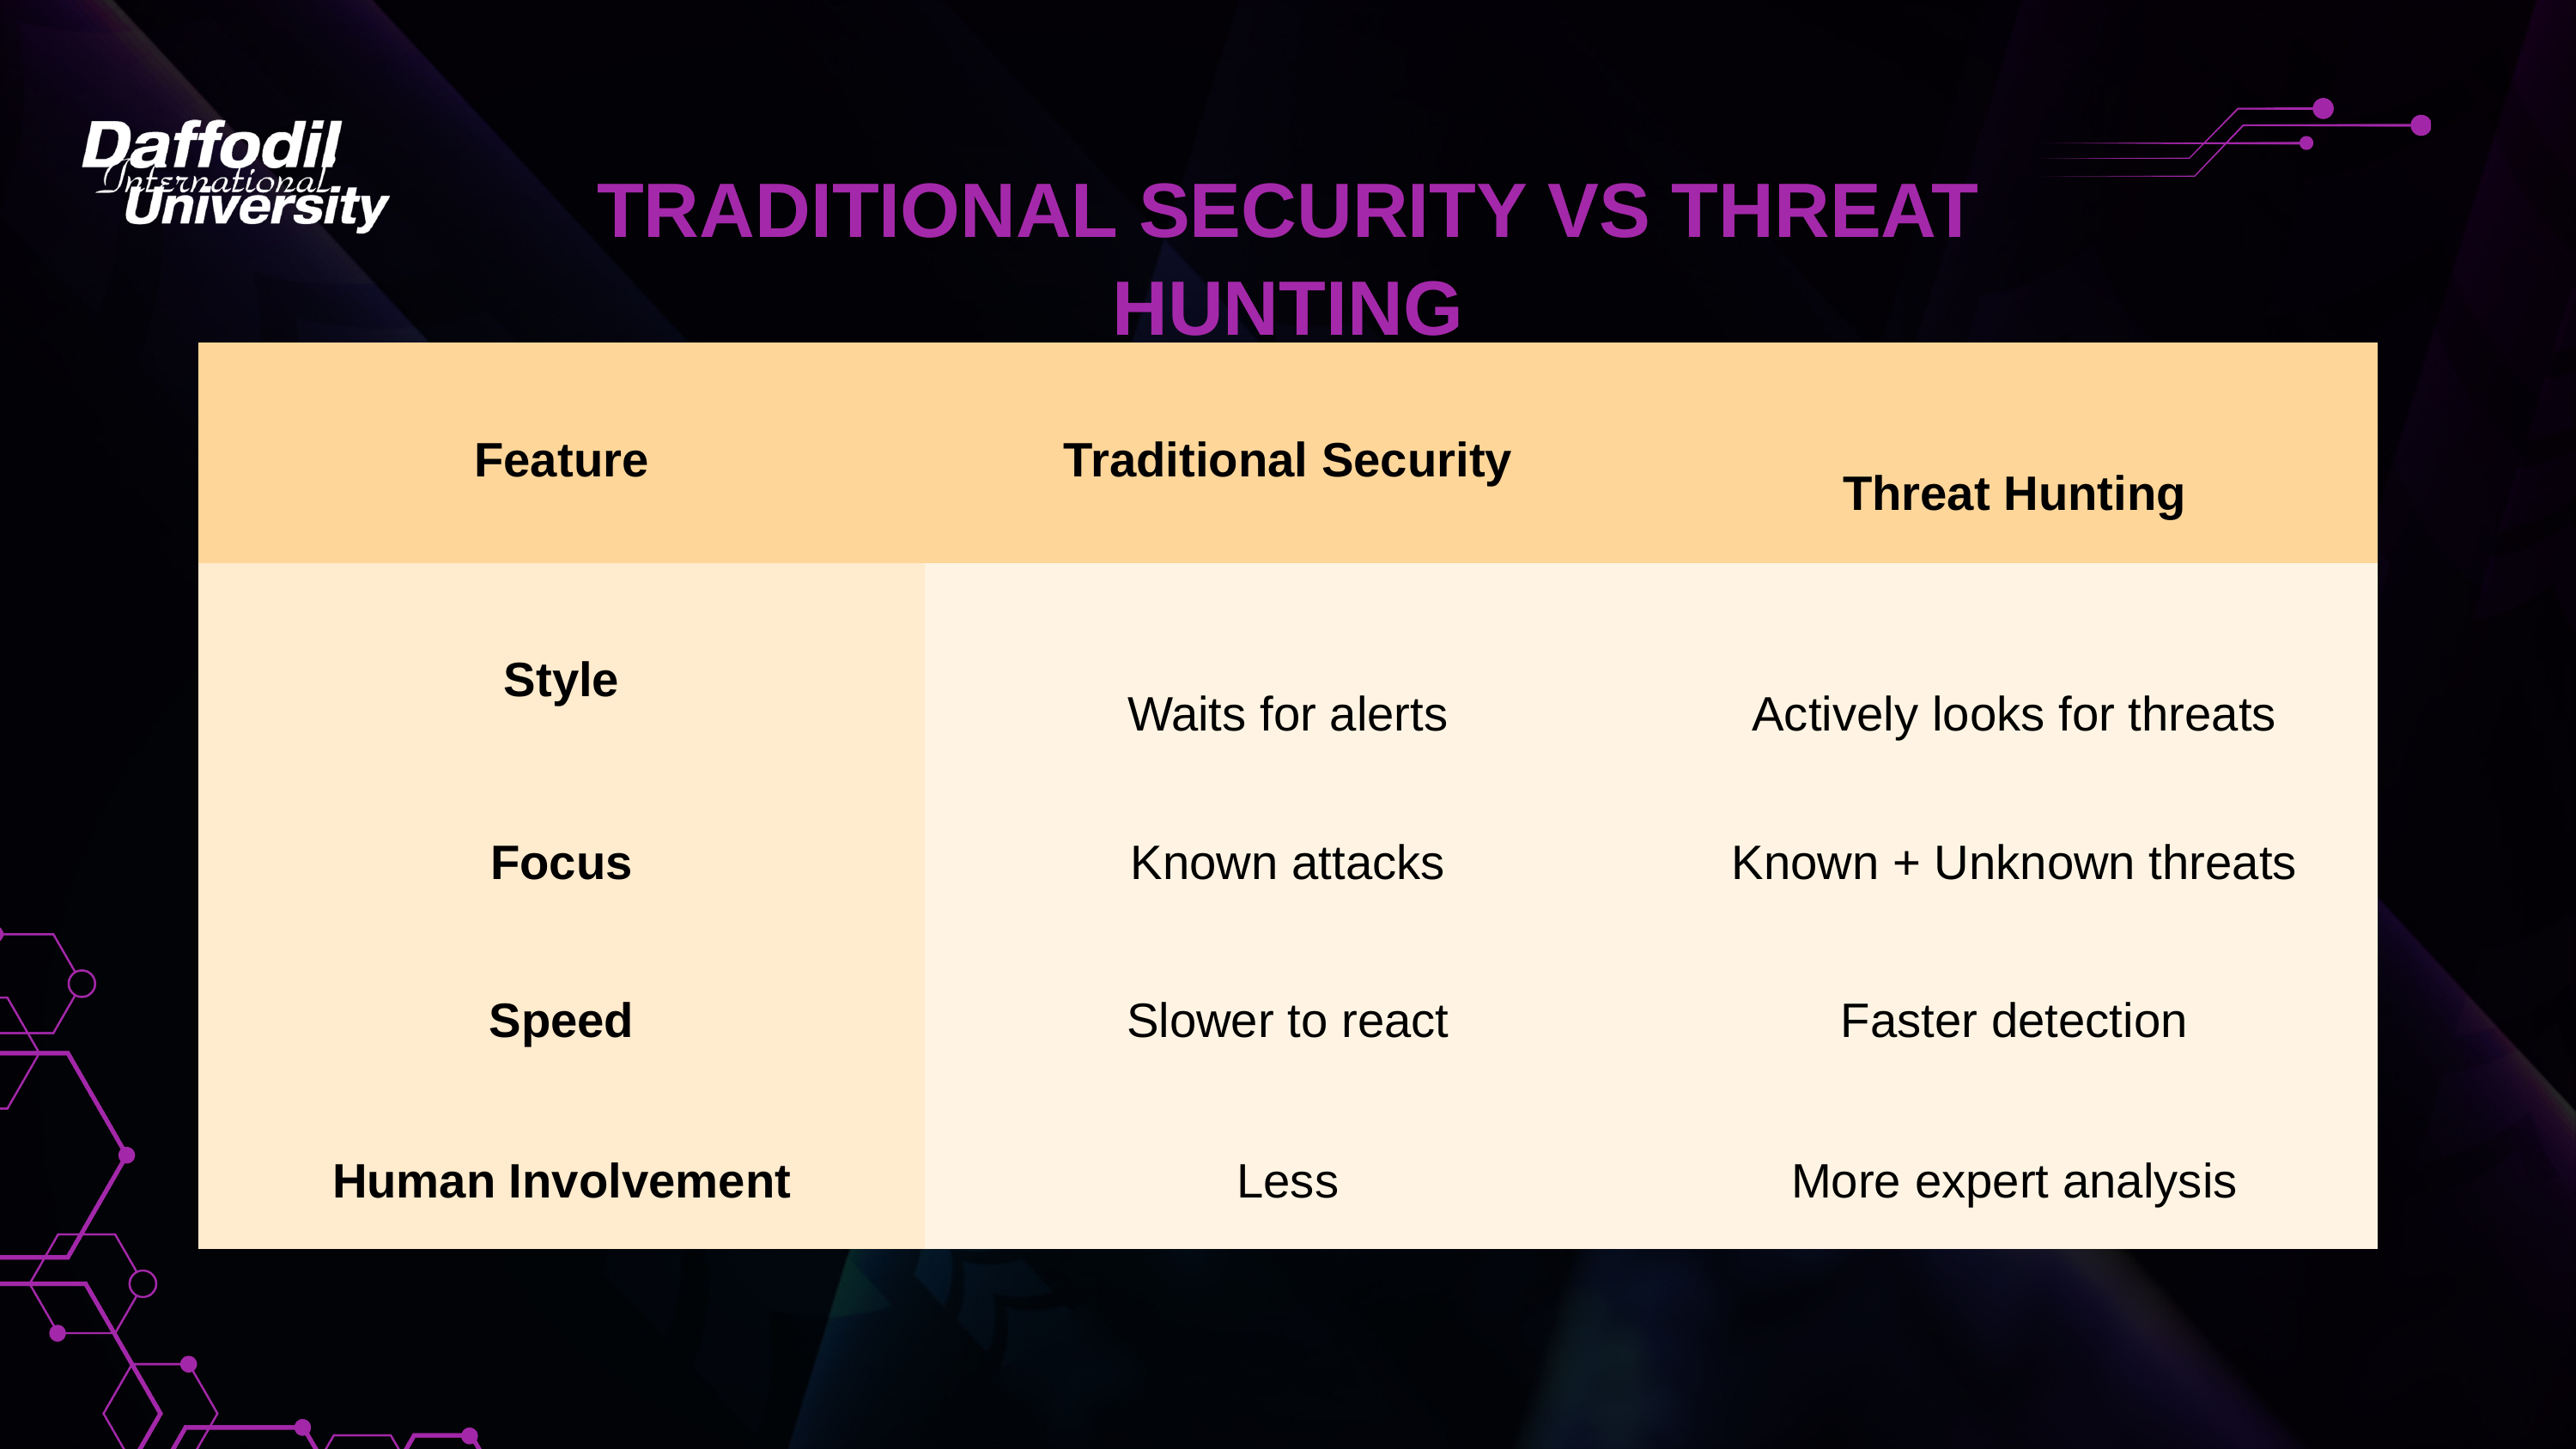

TRADITIONAL SECURITY VS THREAT HUNTING
| Feature | Traditional Security | Threat Hunting |
| --- | --- | --- |
| Style | Waits for alerts | Actively looks for threats |
| Focus | Known attacks | Known + Unknown threats |
| Speed | Slower to react | Faster detection |
| Human Involvement | Less | More expert analysis |